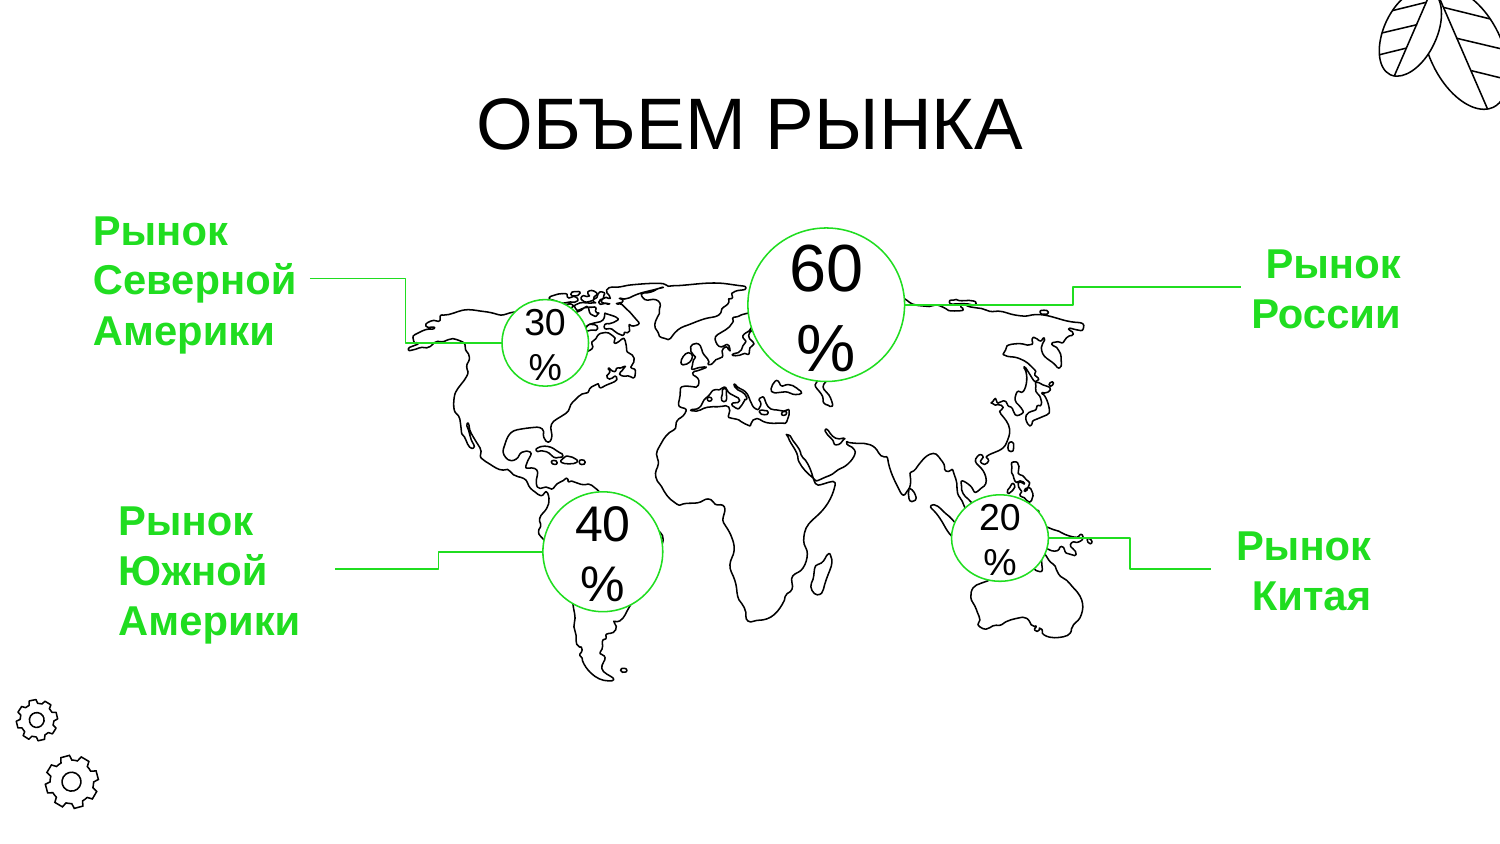

# ОБЪЕМ РЫНКА
60%
Рынок Северной Америки
Рынок России

30%
40%
20%
Рынок Южной Америки
Рынок Китая